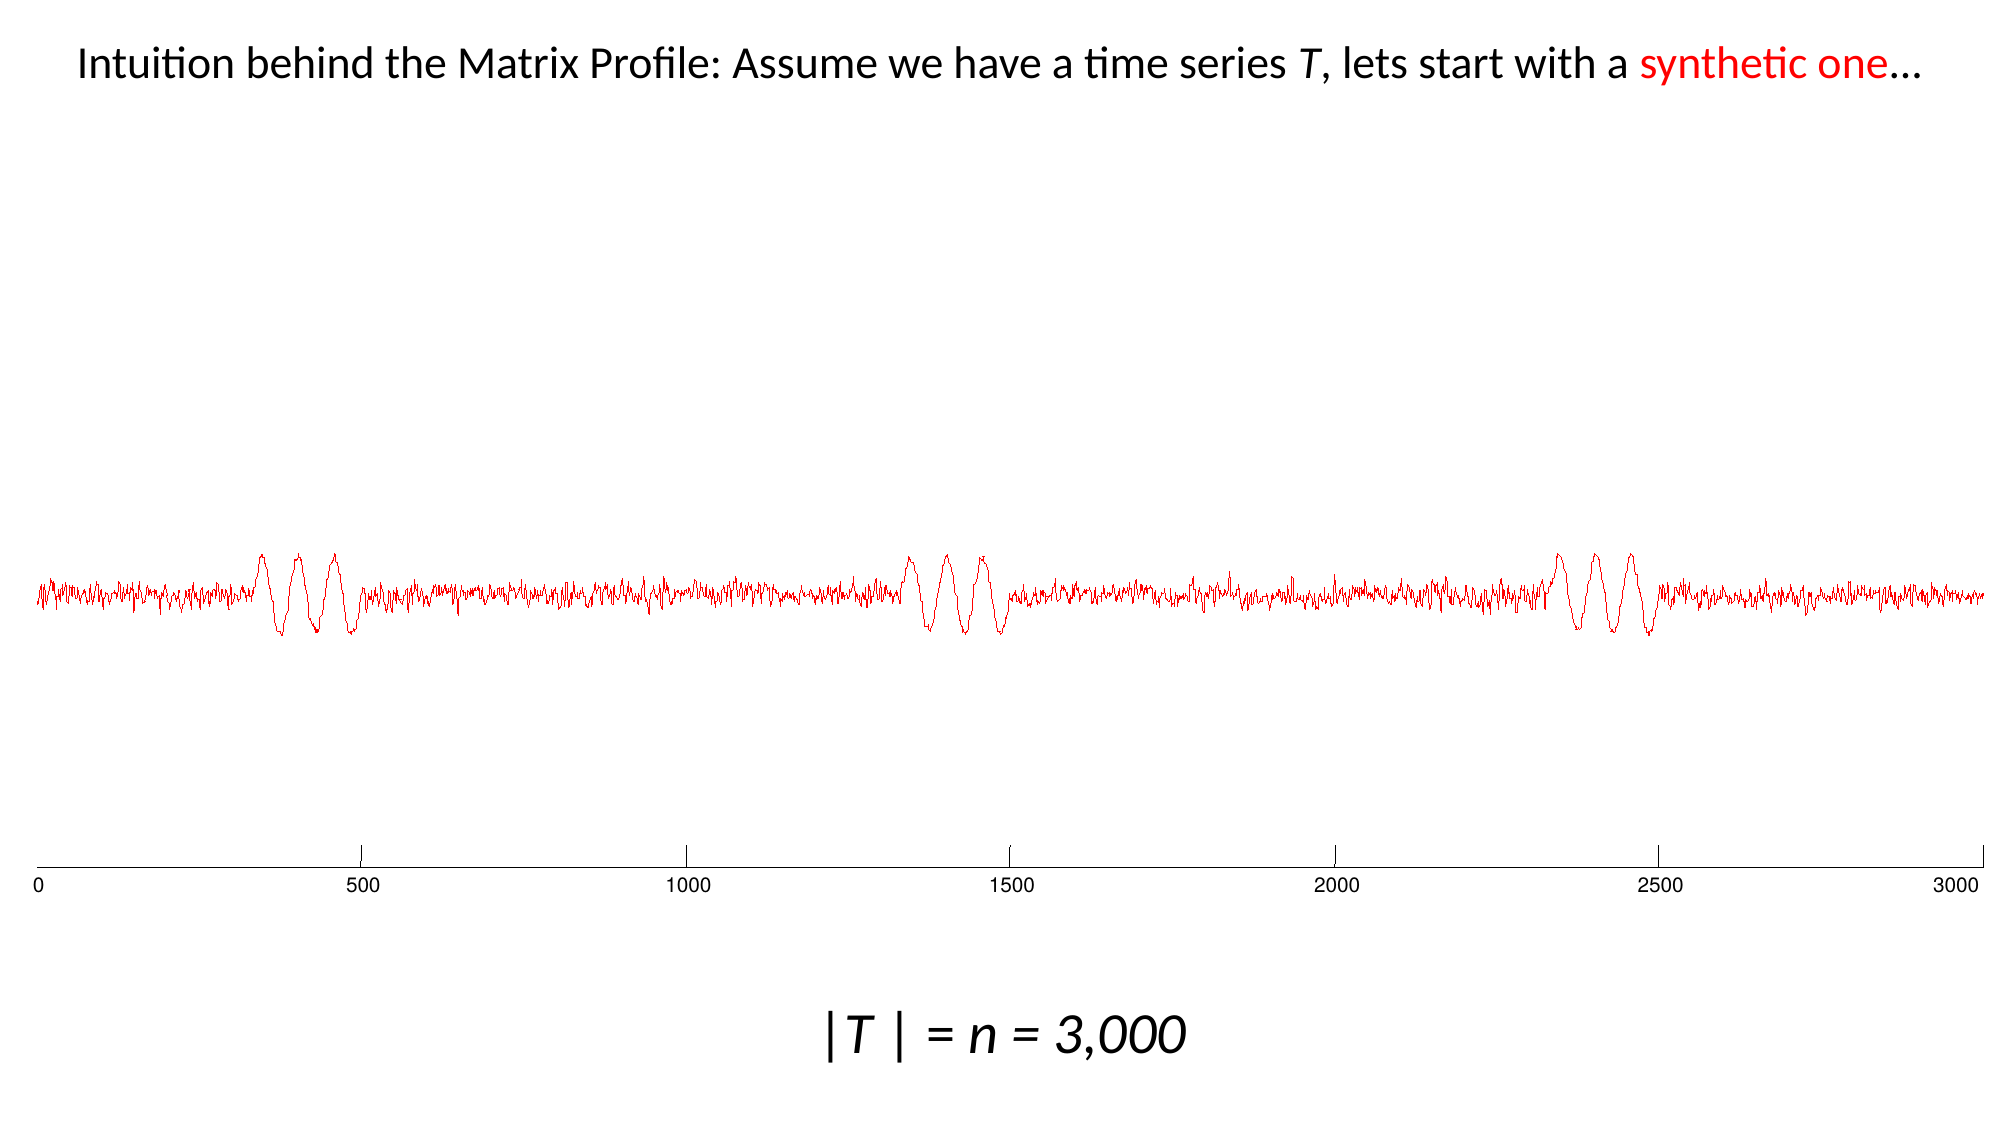

Intuition behind the Matrix Profile: Assume we have a time series T, lets start with a synthetic one...

0
500
1000
1500
2000
2500
3000
|T | = n = 3,000